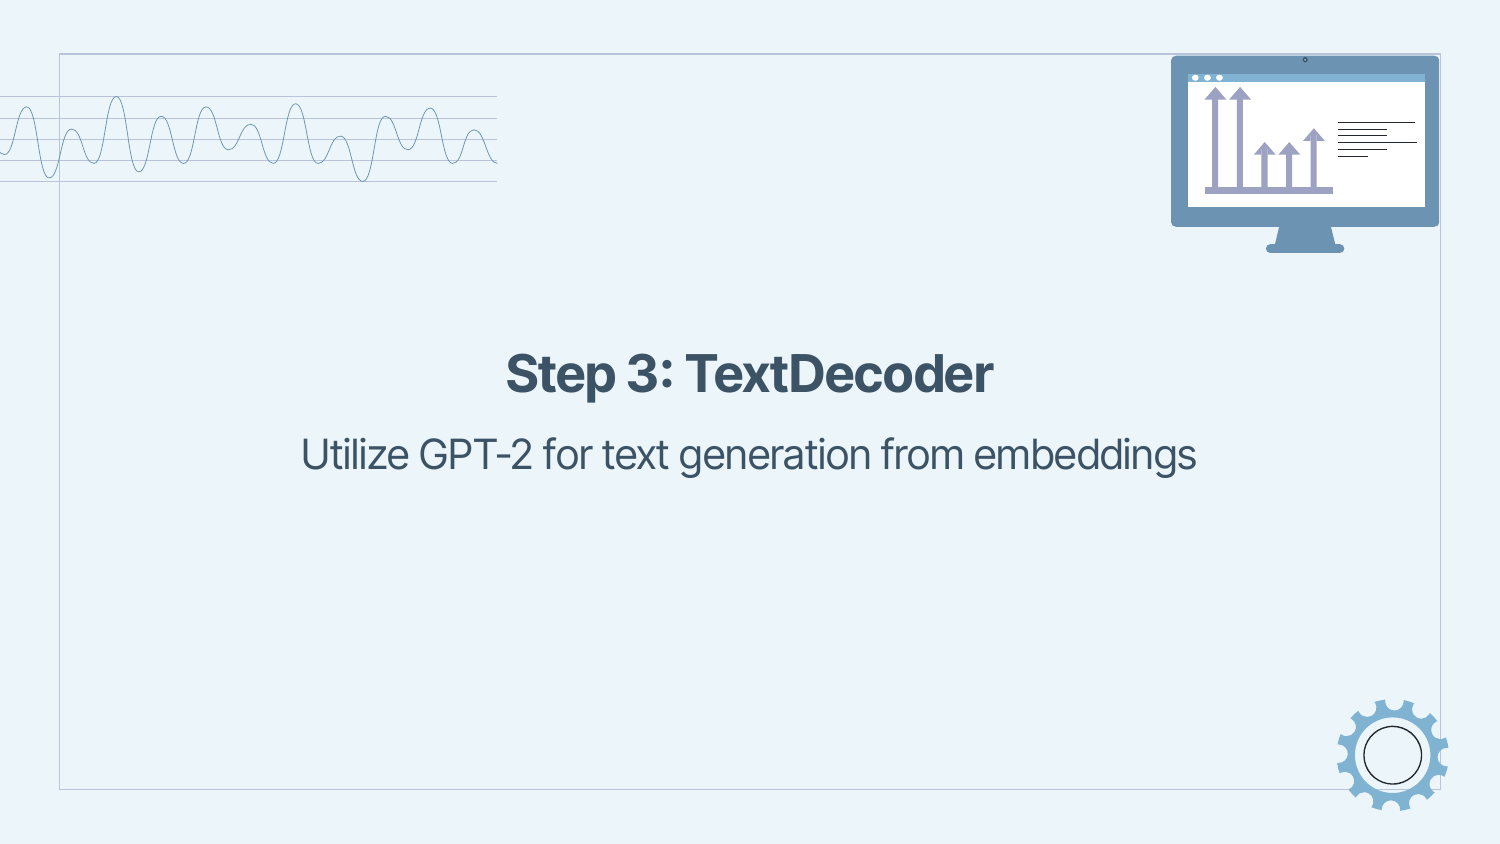

# Step 3: TextDecoder
Utilize GPT-2 for text generation from embeddings